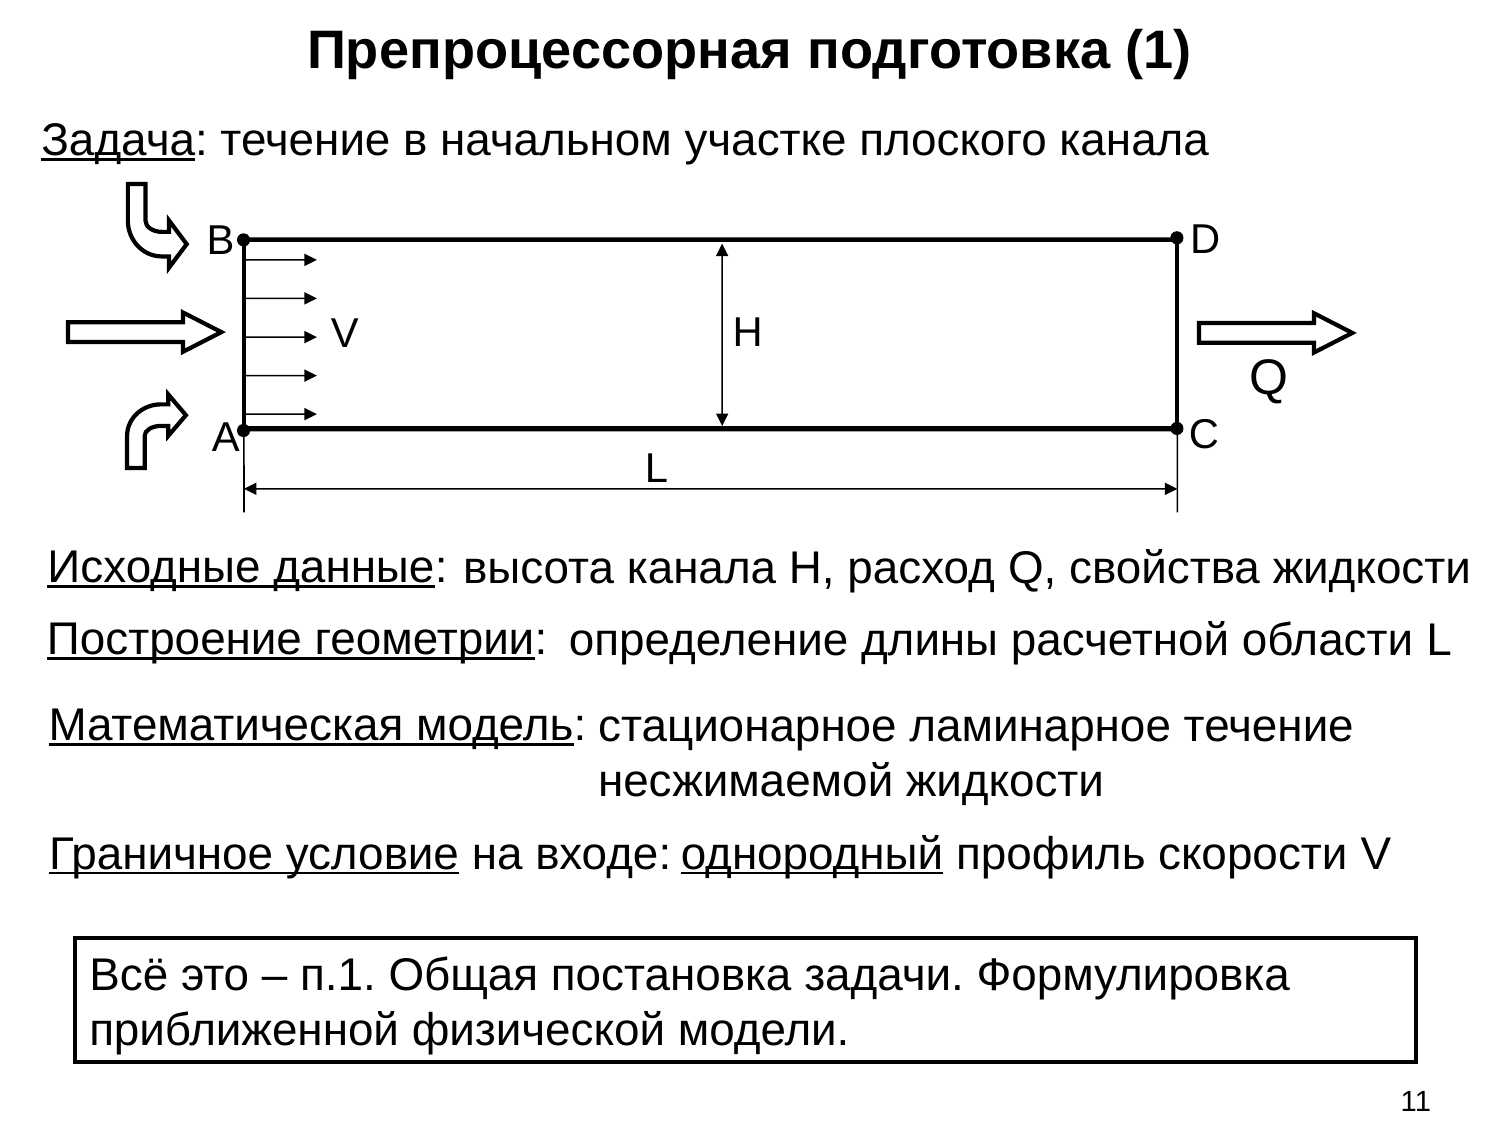

Препроцессорная подготовка (1)
Задача: течение в начальном участке плоского канала

D
B

C
A

L

Построение геометрии:
определение длины расчетной области L

H
Q
высота канала H, расход Q, свойства жидкости

V

Граничное условие на входе:
однородный профиль скорости V

Исходные данные:
Математическая модель:
стационарное ламинарное течение несжимаемой жидкости
Всё это – п.1. Общая постановка задачи. Формулировка приближенной физической модели.